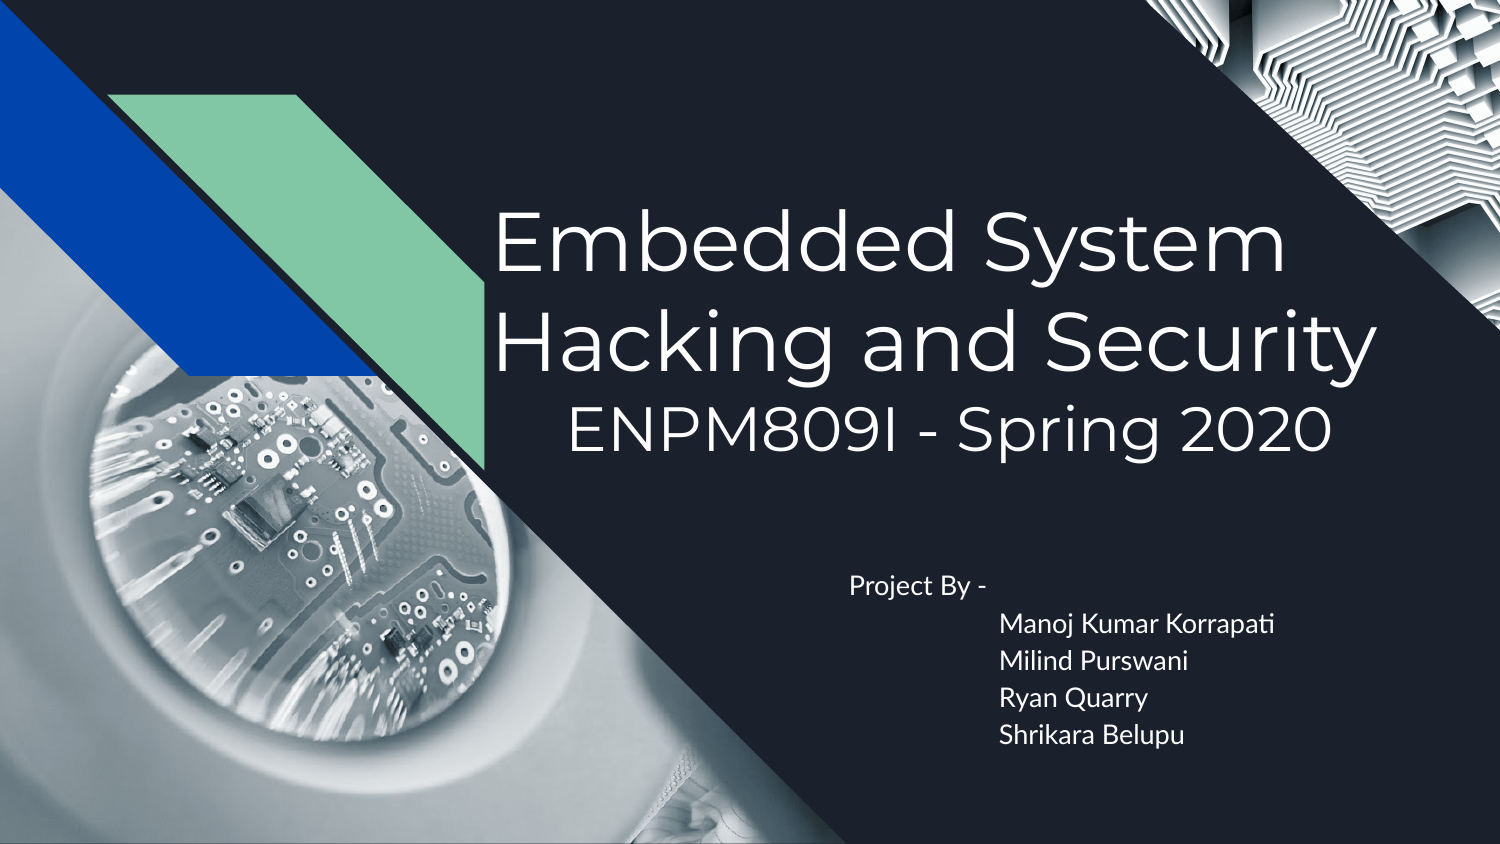

# Embedded System Hacking and Security
ENPM809I - Spring 2020
Project By -
Manoj Kumar Korrapati
Milind Purswani
Ryan Quarry
Shrikara Belupu